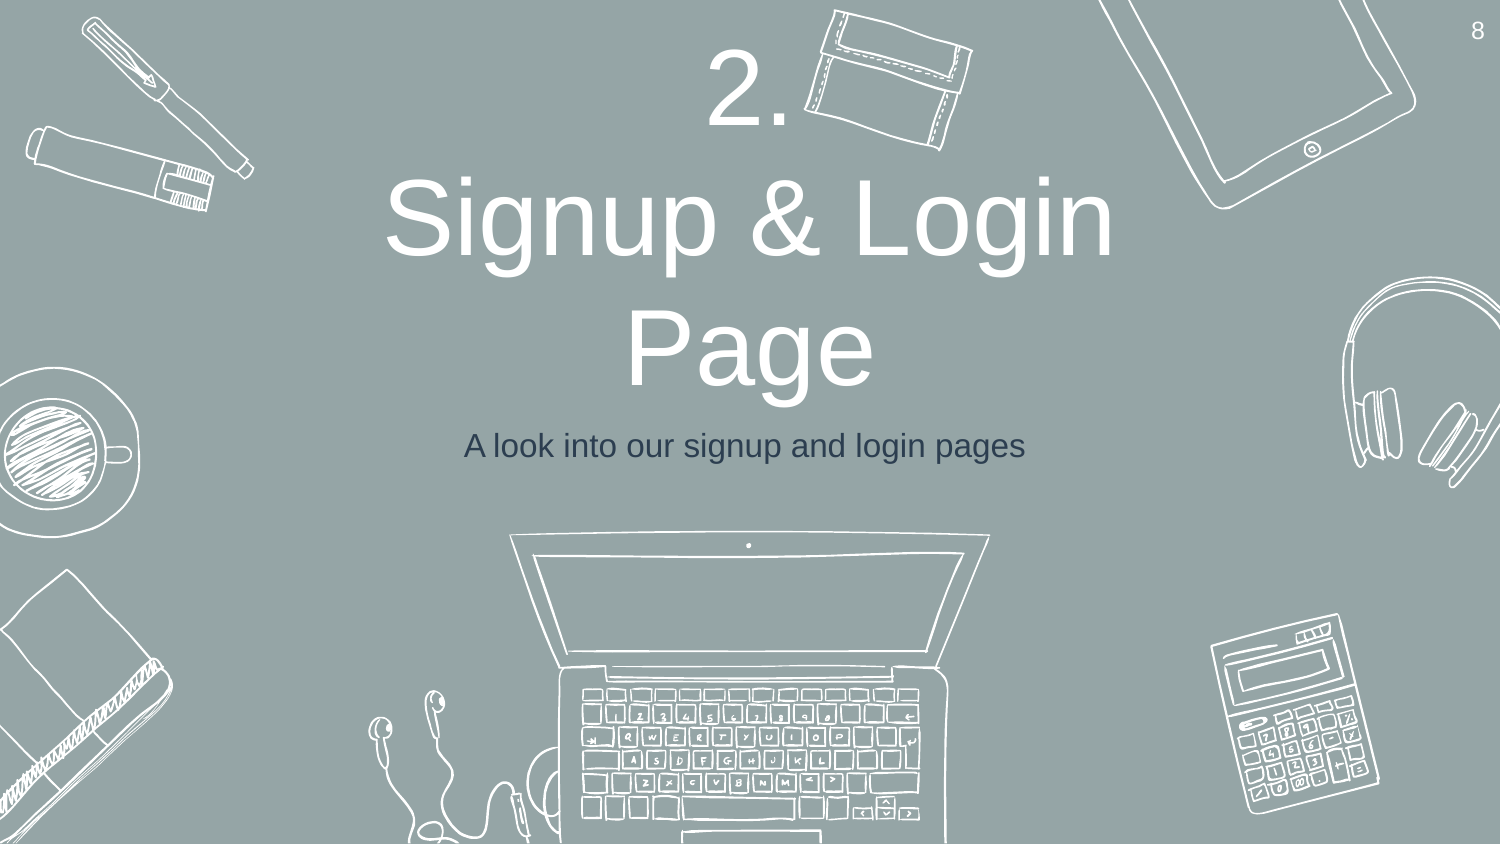

8
# 2.
Signup & Login Page
A look into our signup and login pages